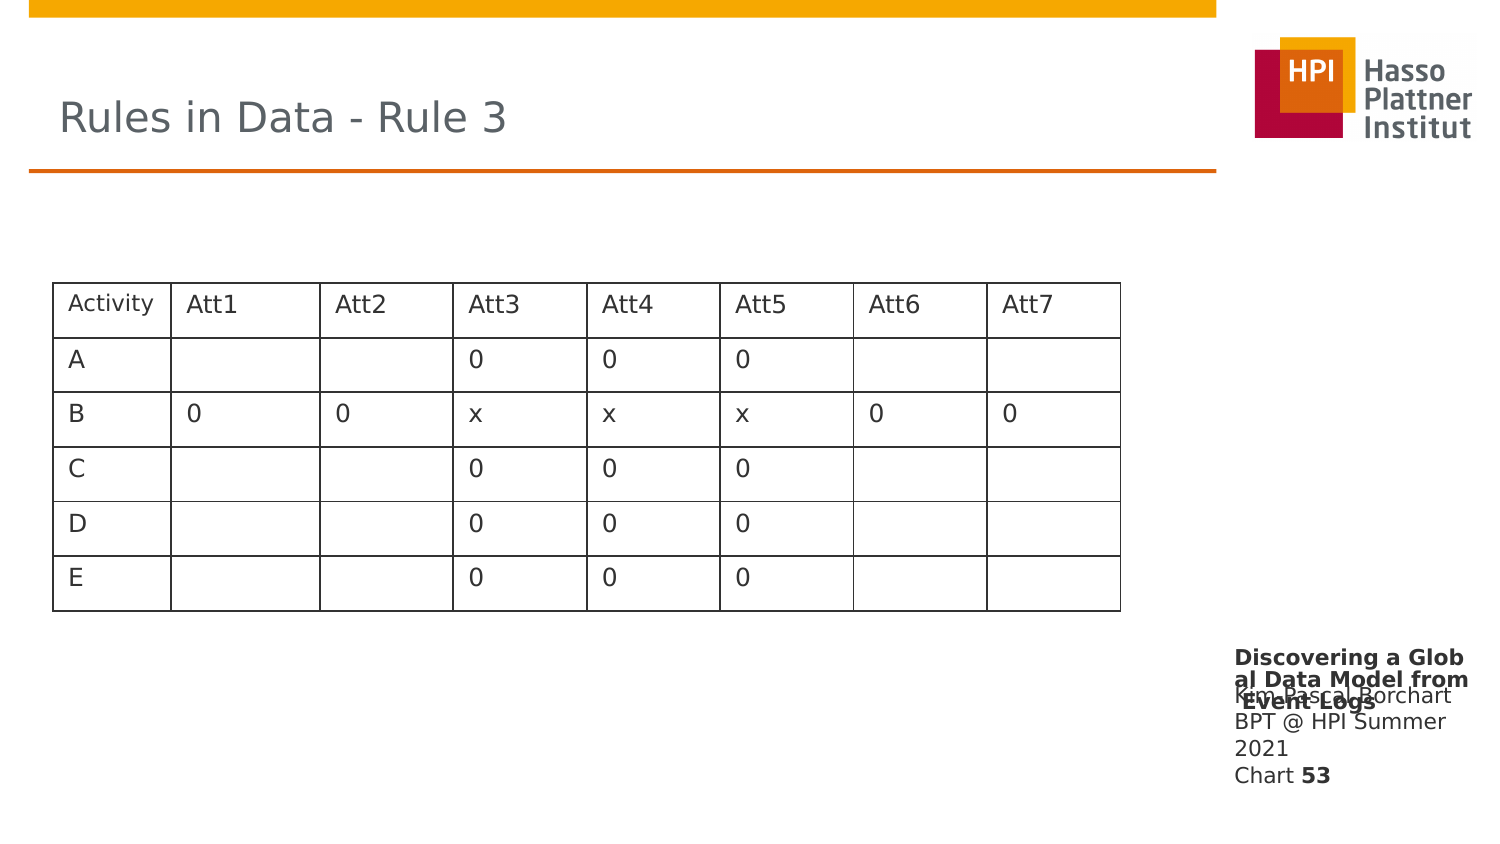

# Rules in Data - Rule 3
| Activity | Att1 | Att2 | Att3 | Att4 | Att5 | Att6 | Att7 |
| --- | --- | --- | --- | --- | --- | --- | --- |
| A |  |  | 0 | 0 | 0 |  |  |
| B | 0 | 0 | x | x | x | 0 | 0 |
| C |  |  | 0 | 0 | 0 |  |  |
| D |  |  | 0 | 0 | 0 |  |  |
| E |  |  | 0 | 0 | 0 |  |  |
Discovering a Global Data Model from Event Logs
Kim-Pascal Borchart BPT @ HPI Summer 2021
Chart 53